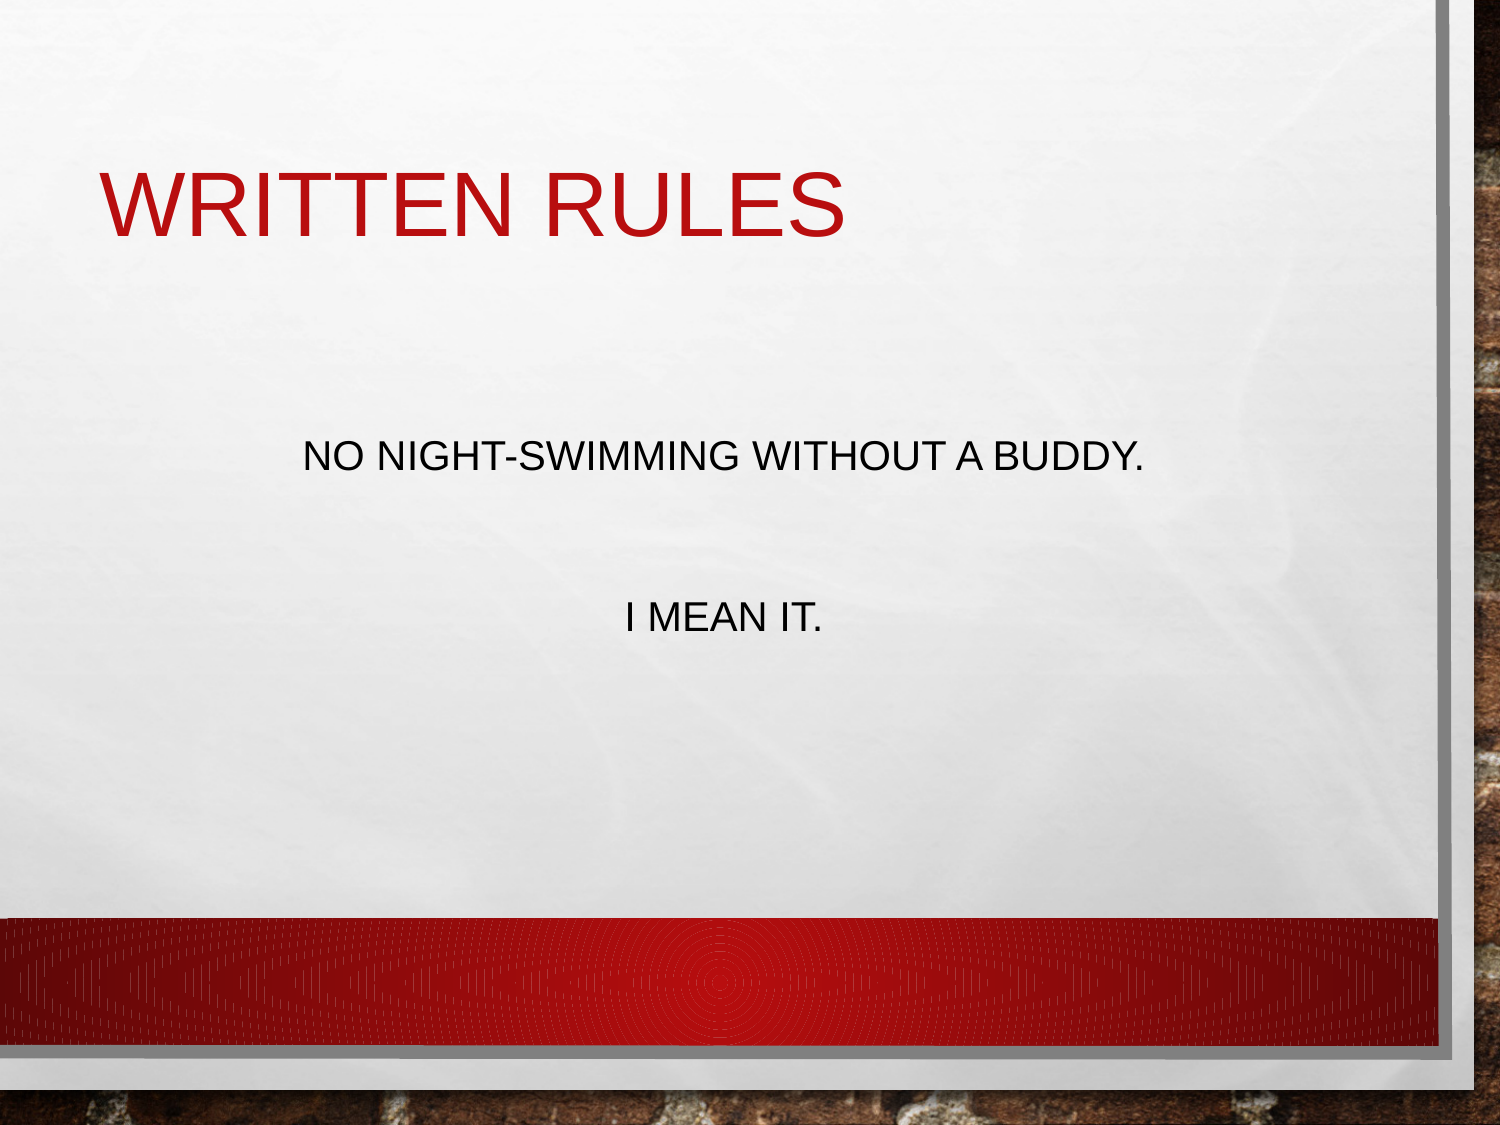

# Written rules
No night-swimming without a buddy.

I mean it.